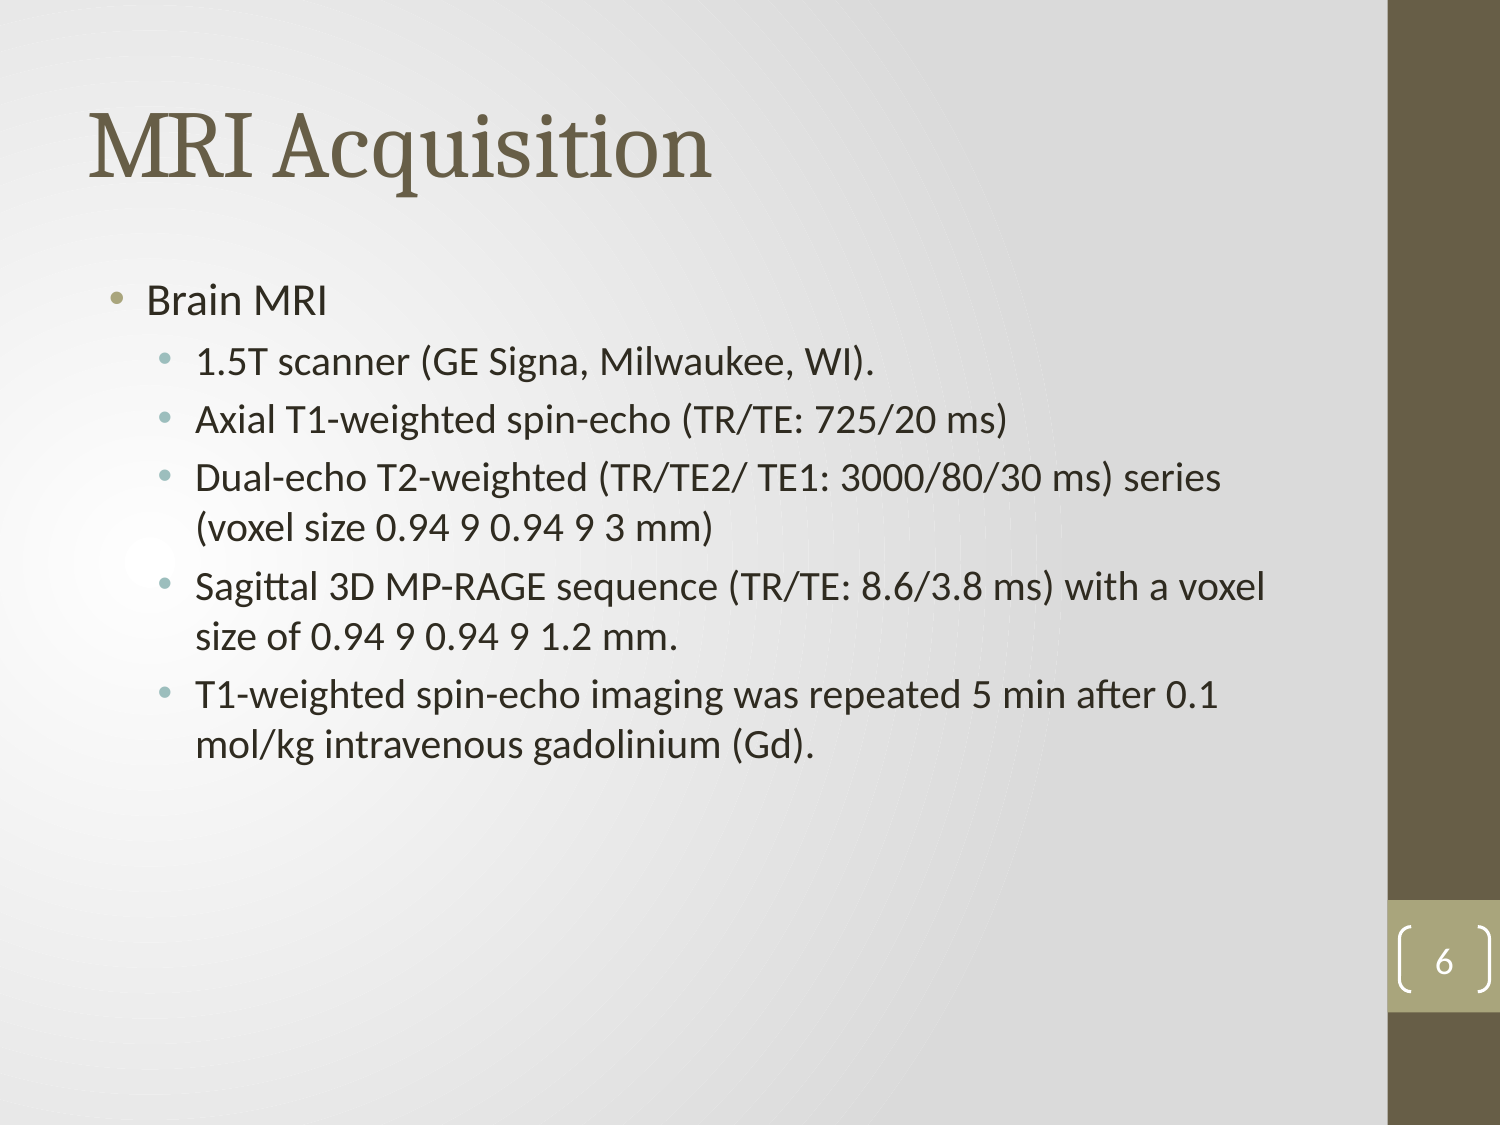

# MRI Acquisition
Brain MRI
1.5T scanner (GE Signa, Milwaukee, WI).
Axial T1-weighted spin-echo (TR/TE: 725/20 ms)
Dual-echo T2-weighted (TR/TE2/ TE1: 3000/80/30 ms) series (voxel size 0.94 9 0.94 9 3 mm)
Sagittal 3D MP-RAGE sequence (TR/TE: 8.6/3.8 ms) with a voxel size of 0.94 9 0.94 9 1.2 mm.
T1-weighted spin-echo imaging was repeated 5 min after 0.1 mol/kg intravenous gadolinium (Gd).

6